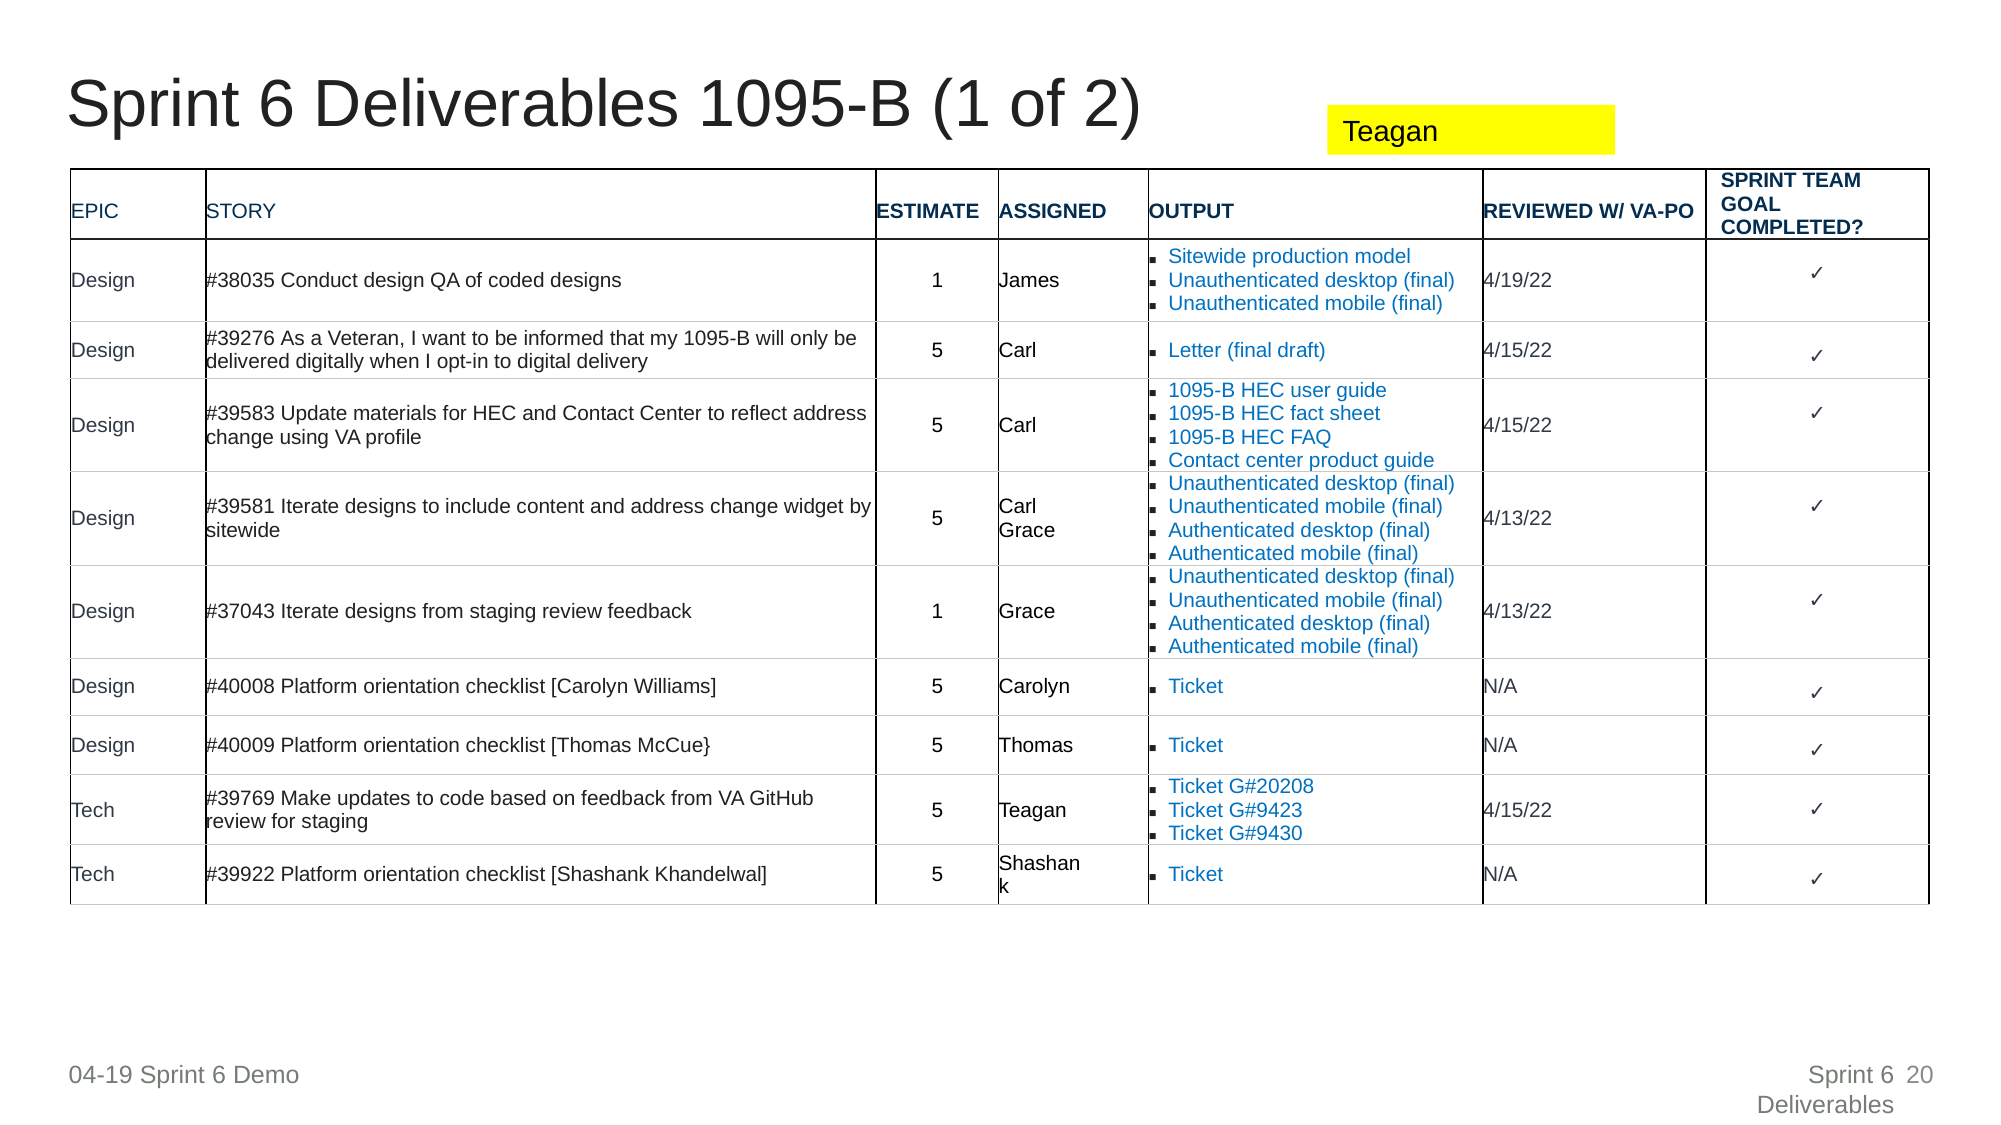

# Sprint 6 Deliverables 1095-B (1 of 2)
Teagan
| EPIC | STORY | ESTIMATE | ASSIGNED | OUTPUT | REVIEWED W/ VA-PO | SPRINT TEAM GOAL COMPLETED? |
| --- | --- | --- | --- | --- | --- | --- |
| Design | #38035 Conduct design QA of coded designs | 1 | James | Sitewide production model Unauthenticated desktop (final) Unauthenticated mobile (final) | 4/19/22 | ✓ |
| Design | #39276 As a Veteran, I want to be informed that my 1095-B will only be delivered digitally when I opt-in to digital delivery | 5 | Carl | Letter (final draft) | 4/15/22 | ✓ |
| Design | #39583 Update materials for HEC and Contact Center to reflect address change using VA profile | 5 | Carl | 1095-B HEC user guide 1095-B HEC fact sheet 1095-B HEC FAQ Contact center product guide | 4/15/22 | ✓ |
| Design | #39581 Iterate designs to include content and address change widget by sitewide | 5 | Carl Grace | Unauthenticated desktop (final) Unauthenticated mobile (final) Authenticated desktop (final) Authenticated mobile (final) | 4/13/22 | ✓ |
| Design | #37043 Iterate designs from staging review feedback | 1 | Grace | Unauthenticated desktop (final) Unauthenticated mobile (final) Authenticated desktop (final) Authenticated mobile (final) | 4/13/22 | ✓ |
| Design | #40008 Platform orientation checklist [Carolyn Williams] | 5 | Carolyn | Ticket | N/A | ✓ |
| Design | #40009 Platform orientation checklist [Thomas McCue} | 5 | Thomas | Ticket | N/A | ✓ |
| Tech | #39769 Make updates to code based on feedback from VA GitHub review for staging | 5 | Teagan | Ticket G#20208 Ticket G#9423 Ticket G#9430 | 4/15/22 | ✓ |
| Tech | #39922 Platform orientation checklist [Shashank Khandelwal] | 5 | Shashank | Ticket | N/A | ✓ |
20
04-19 Sprint 6 Demo
Sprint 6 Deliverables